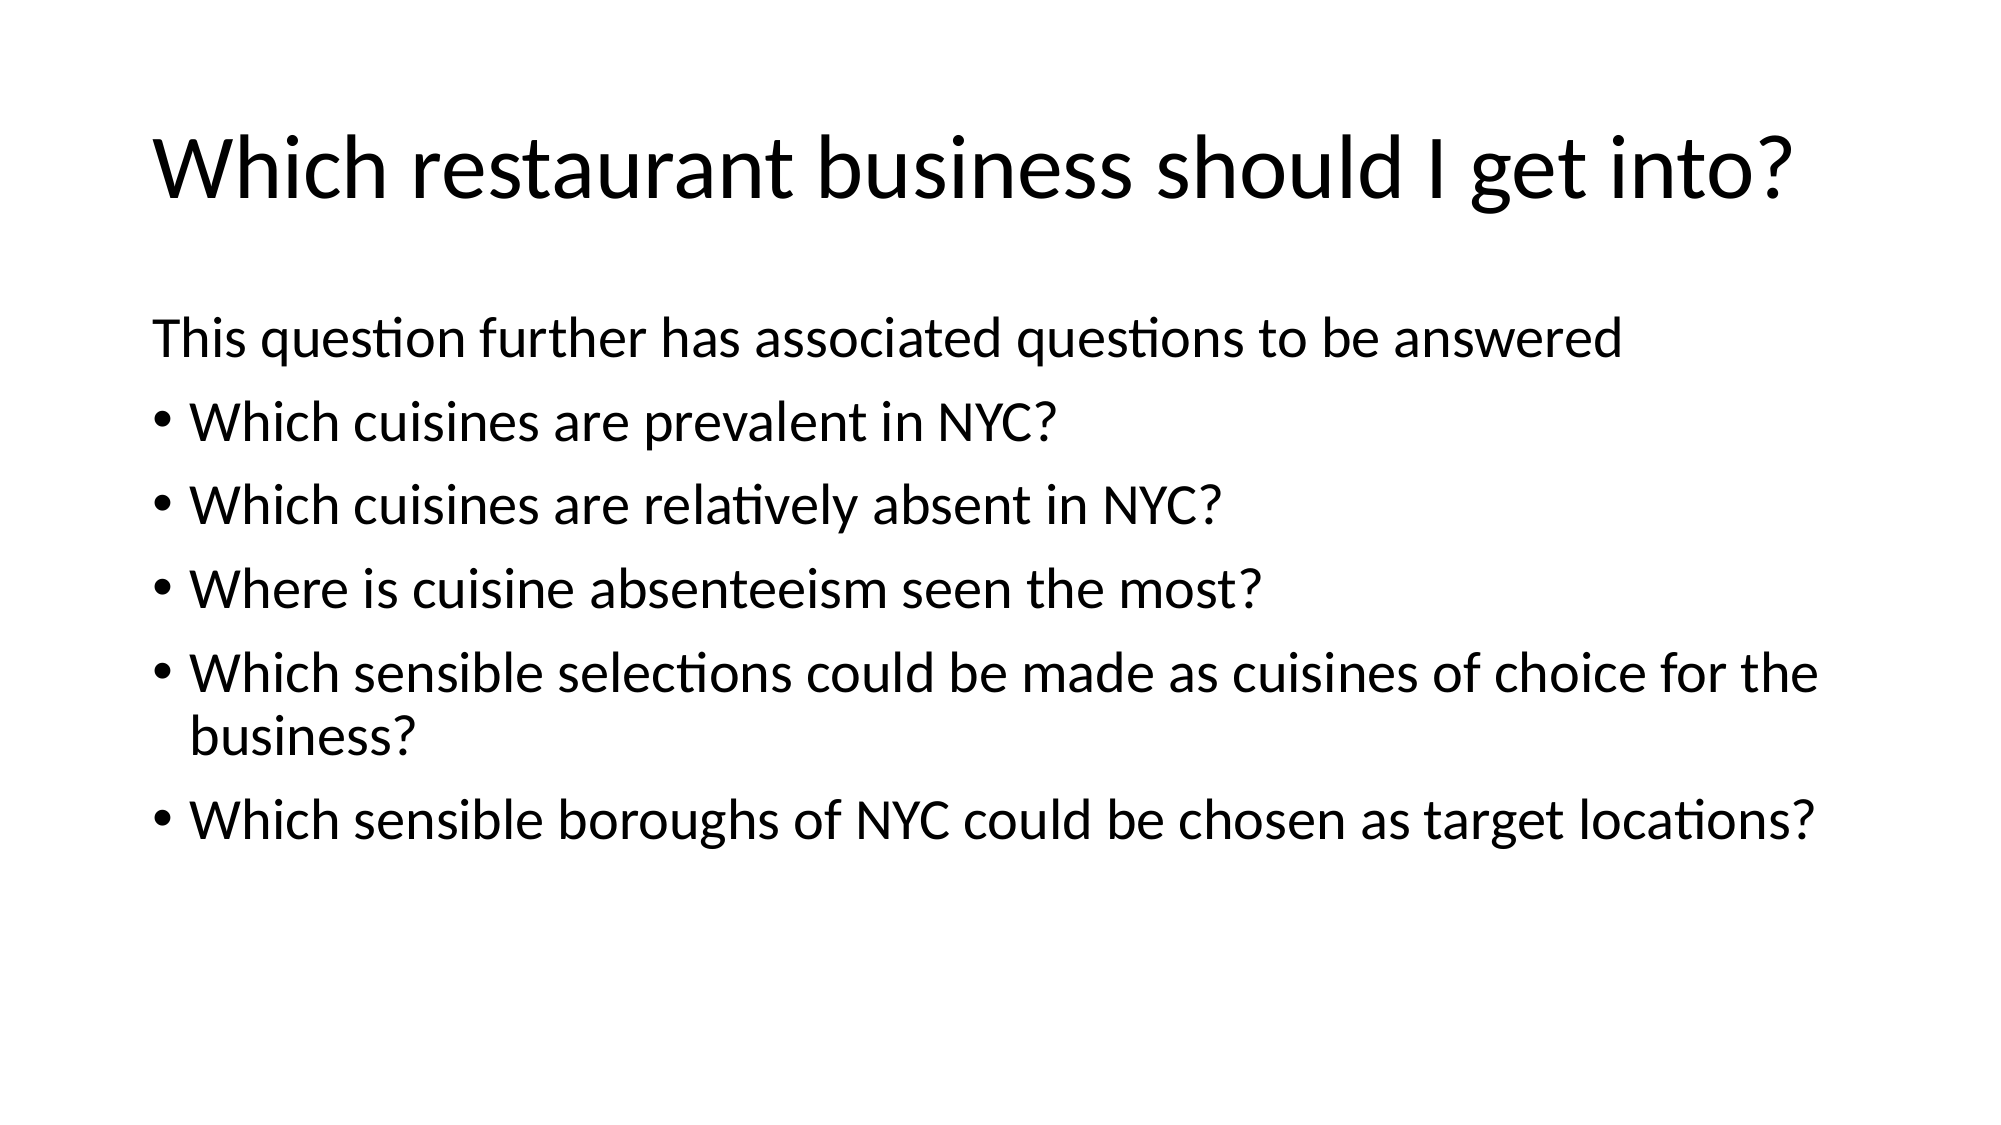

# Which restaurant business should I get into?
This question further has associated questions to be answered
Which cuisines are prevalent in NYC?
Which cuisines are relatively absent in NYC?
Where is cuisine absenteeism seen the most?
Which sensible selections could be made as cuisines of choice for the business?
Which sensible boroughs of NYC could be chosen as target locations?